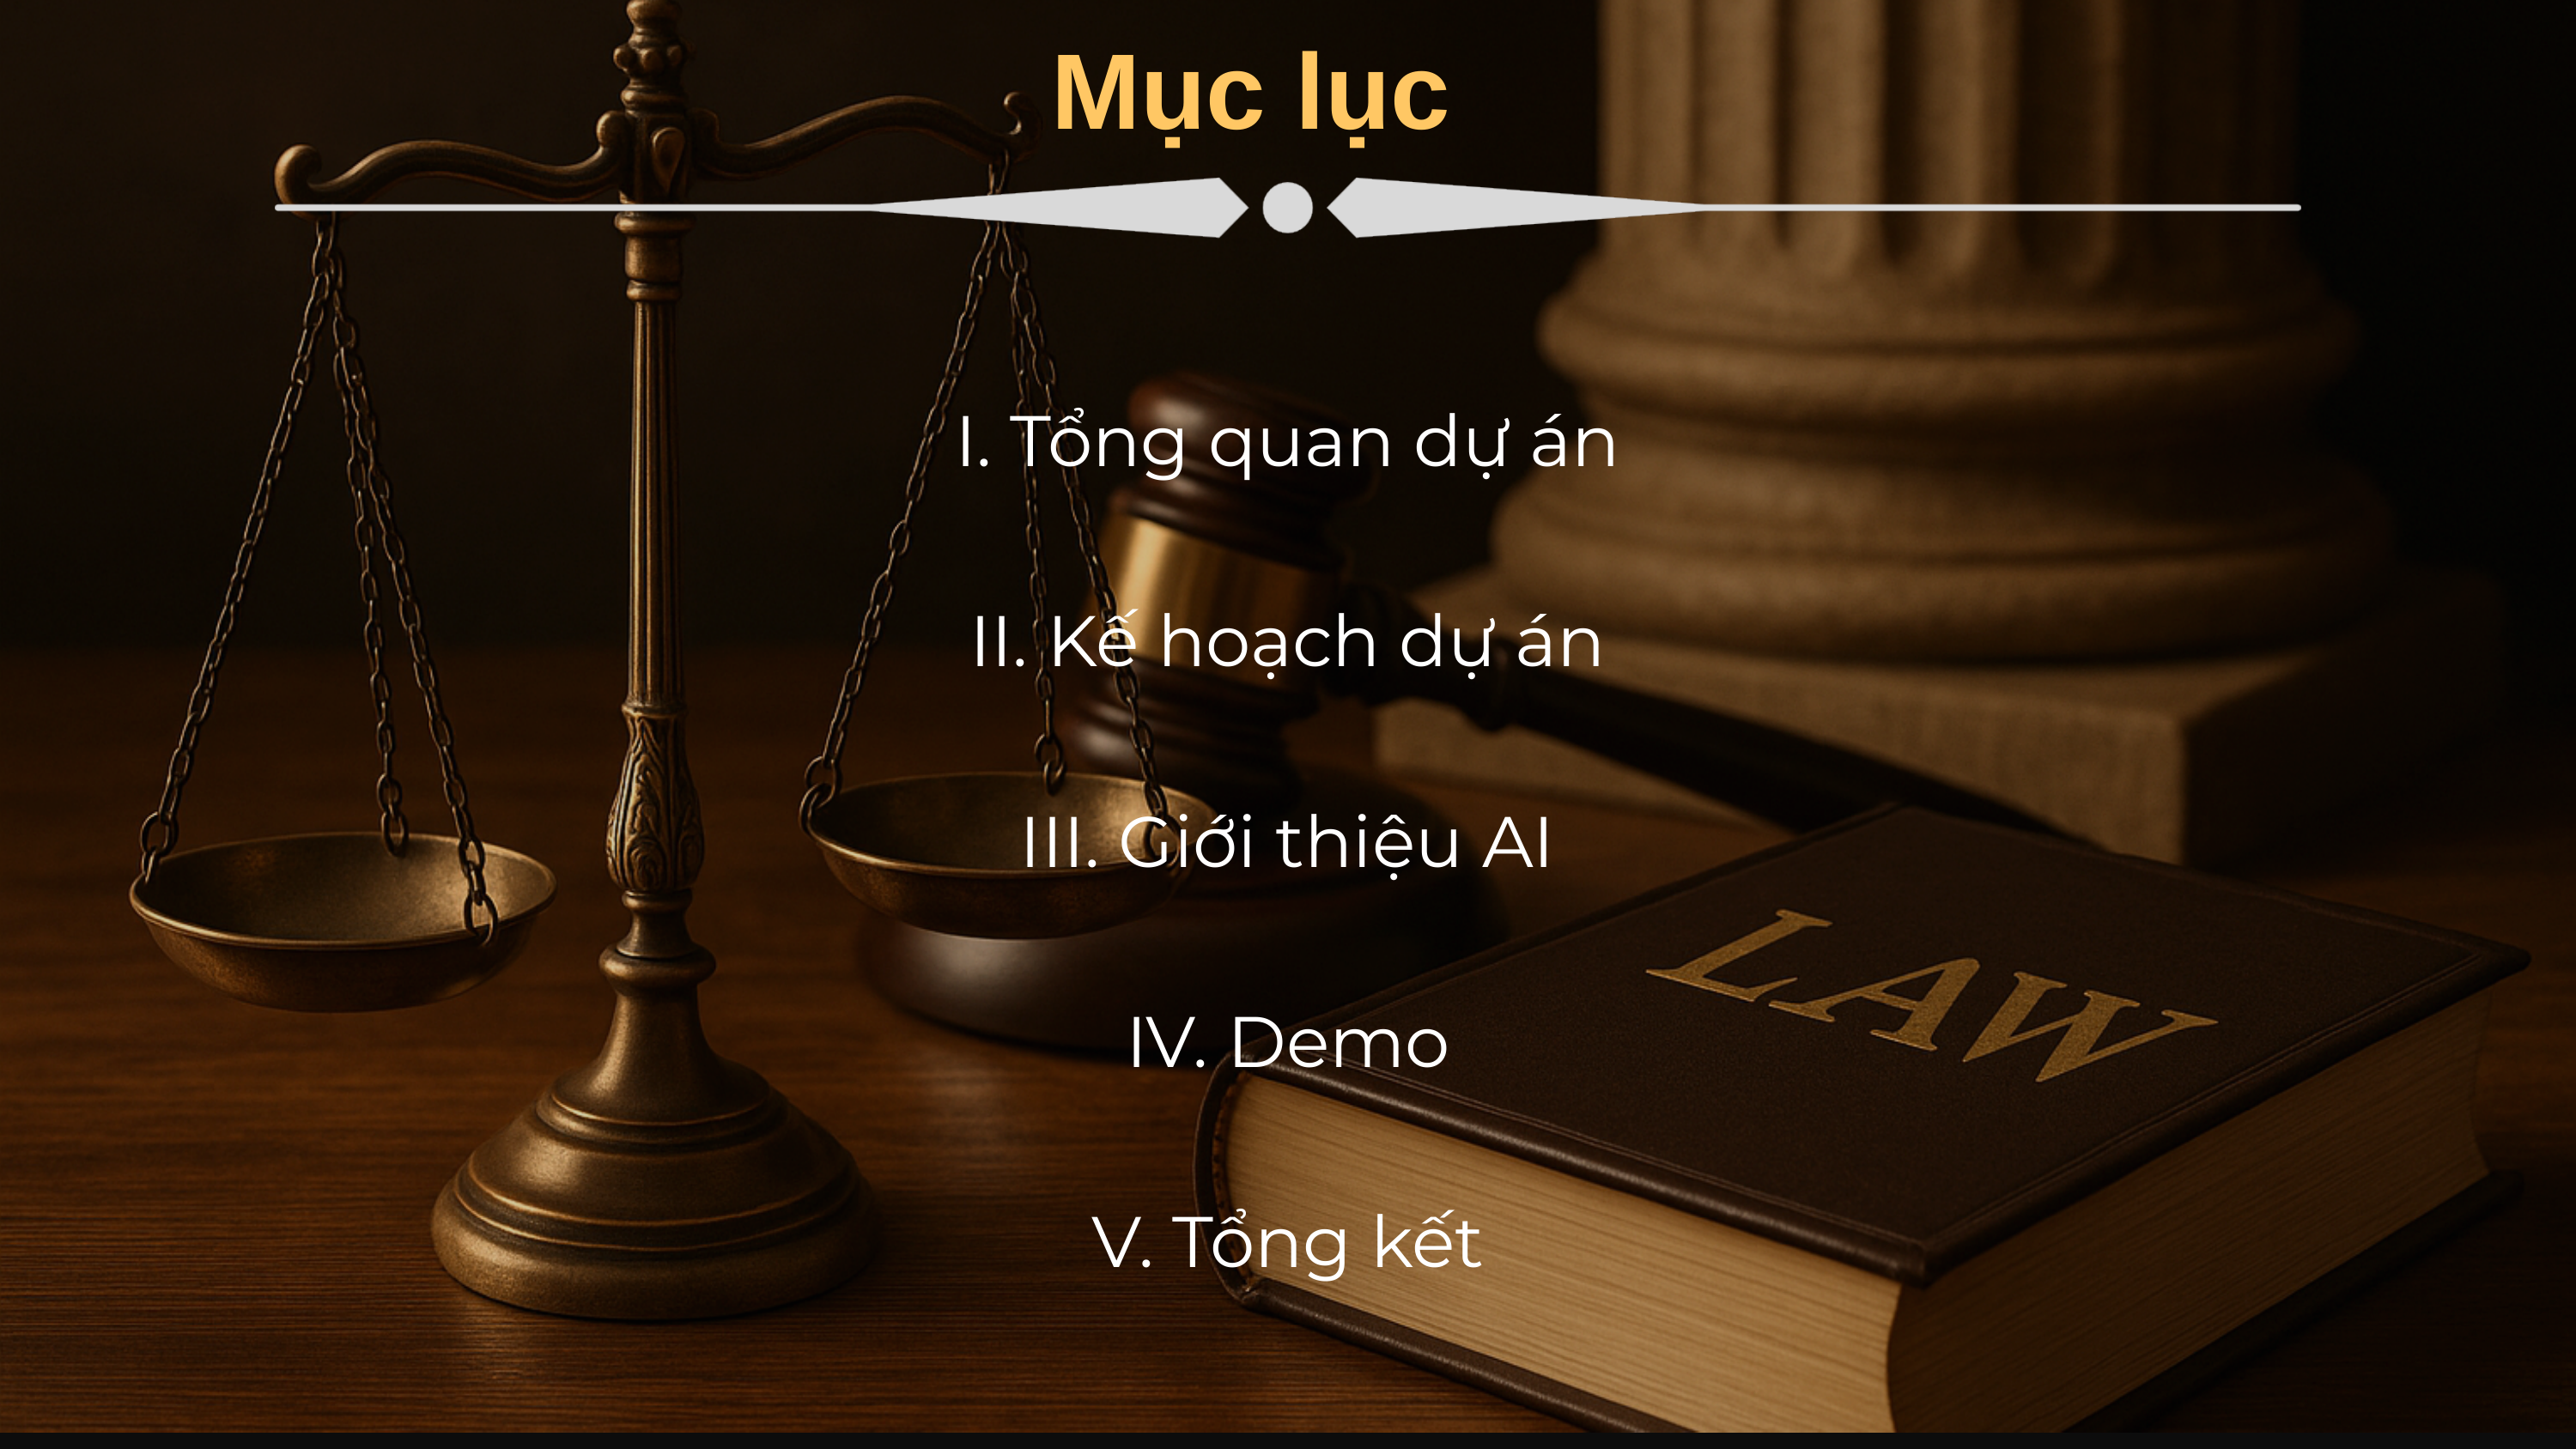

Mục lục

I. Tổng quan dự án

II. Kế hoạch dự án

III. Giới thiệu AI

IV. Demo

V. Tổng kết